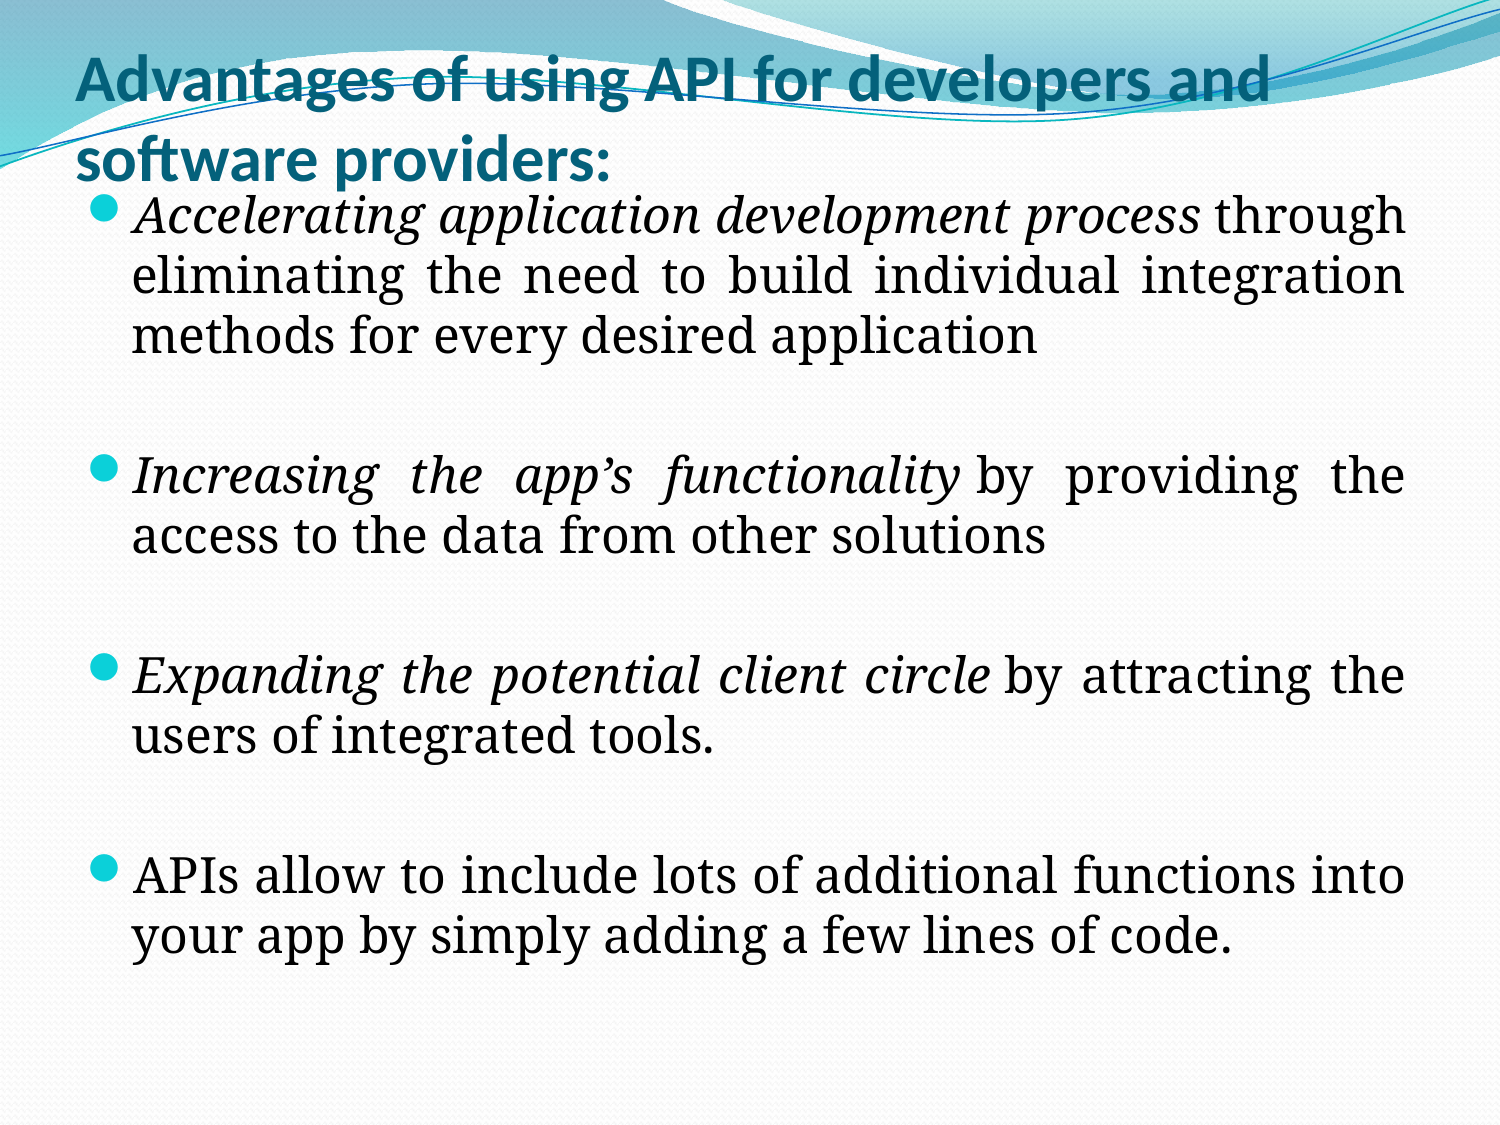

# Advantages of using API for developers and software providers:

Accelerating application development process through eliminating the need to build individual integration methods for every desired application

Increasing the app’s functionality by providing the access to the data from other solutions

Expanding the potential client circle by attracting the users of integrated tools.

APIs allow to include lots of additional functions into your app by simply adding a few lines of code.